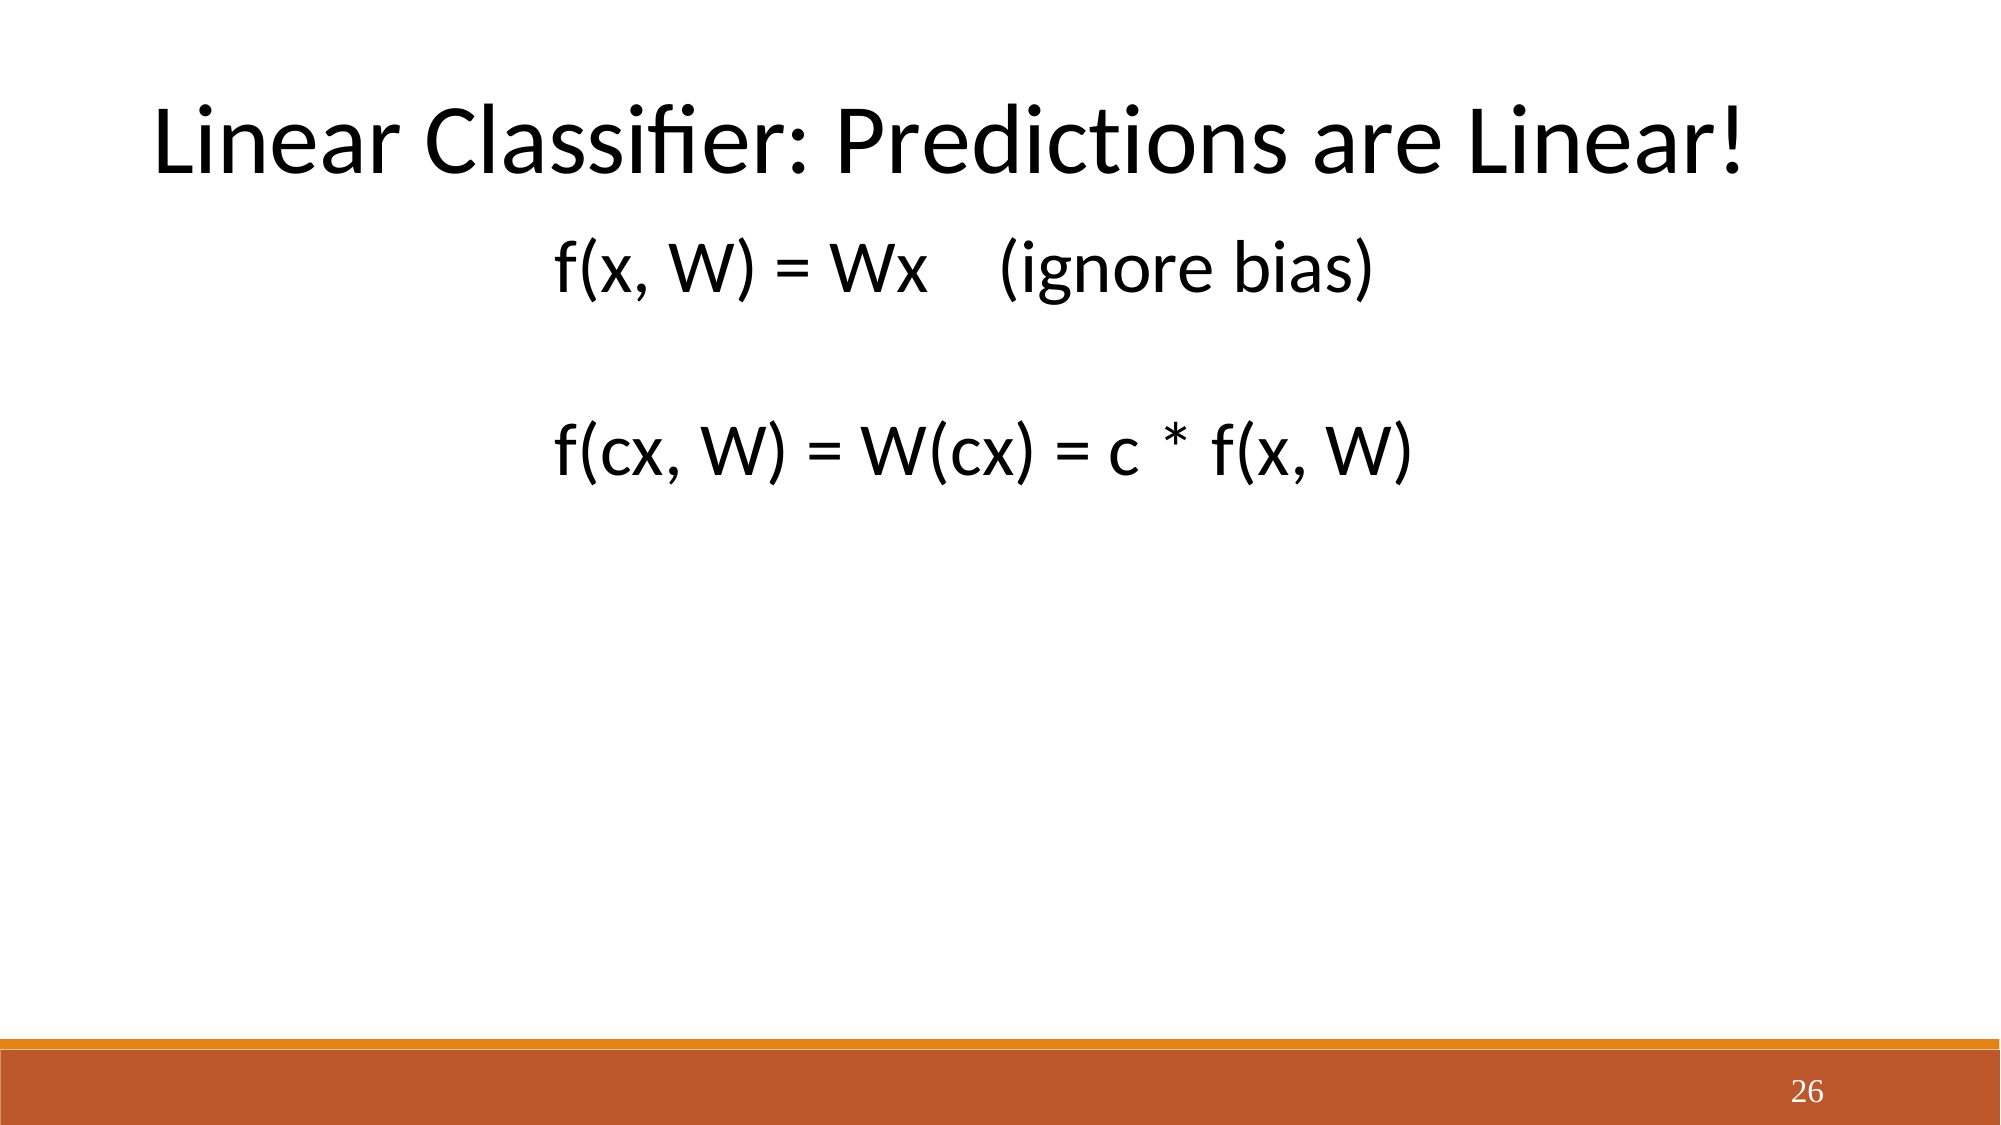

Linear Classifier: Predictions are Linear!
f(x, W) = Wx	(ignore bias)

f(cx, W) = W(cx) = c * f(x, W)
26